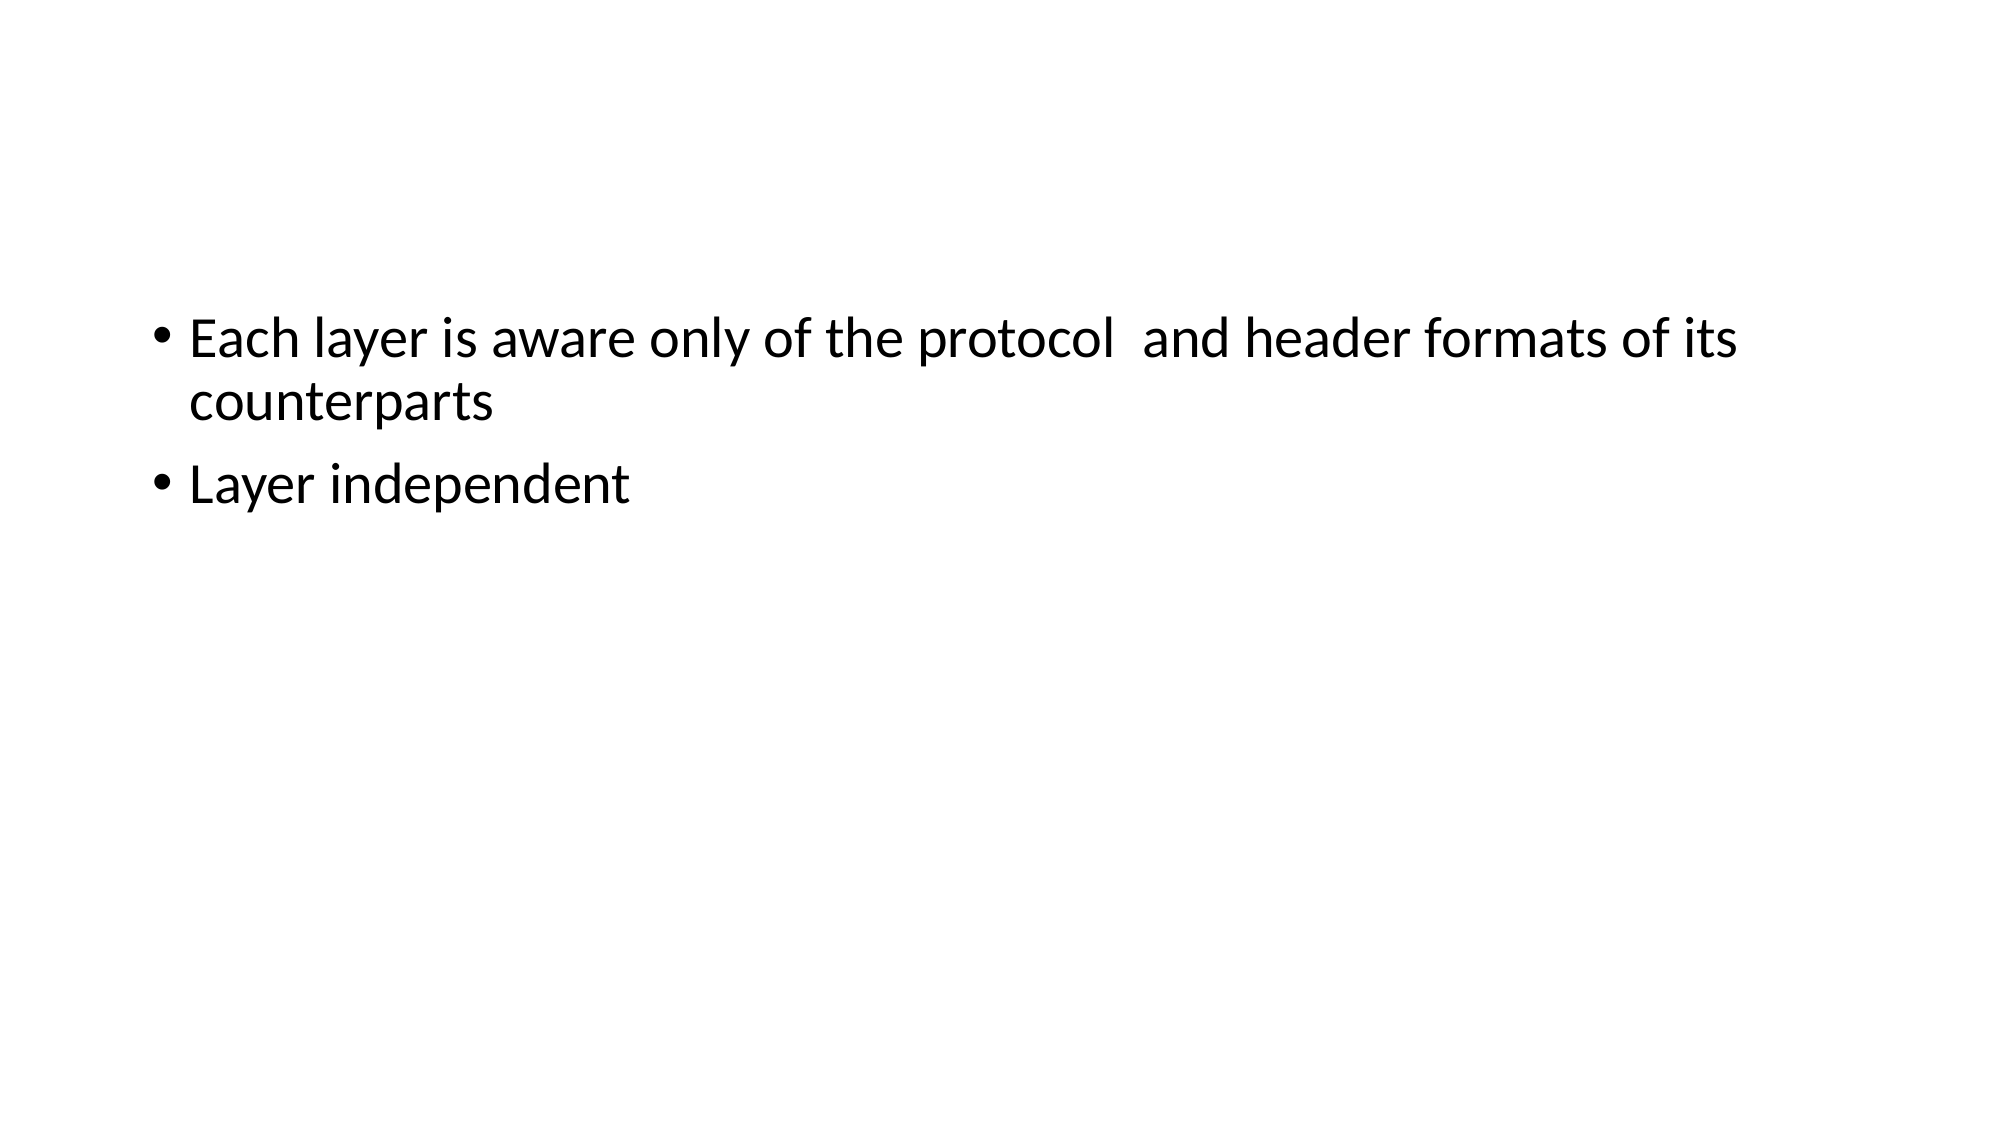

#
Each layer is aware only of the protocol  and header formats of its counterparts
Layer independent